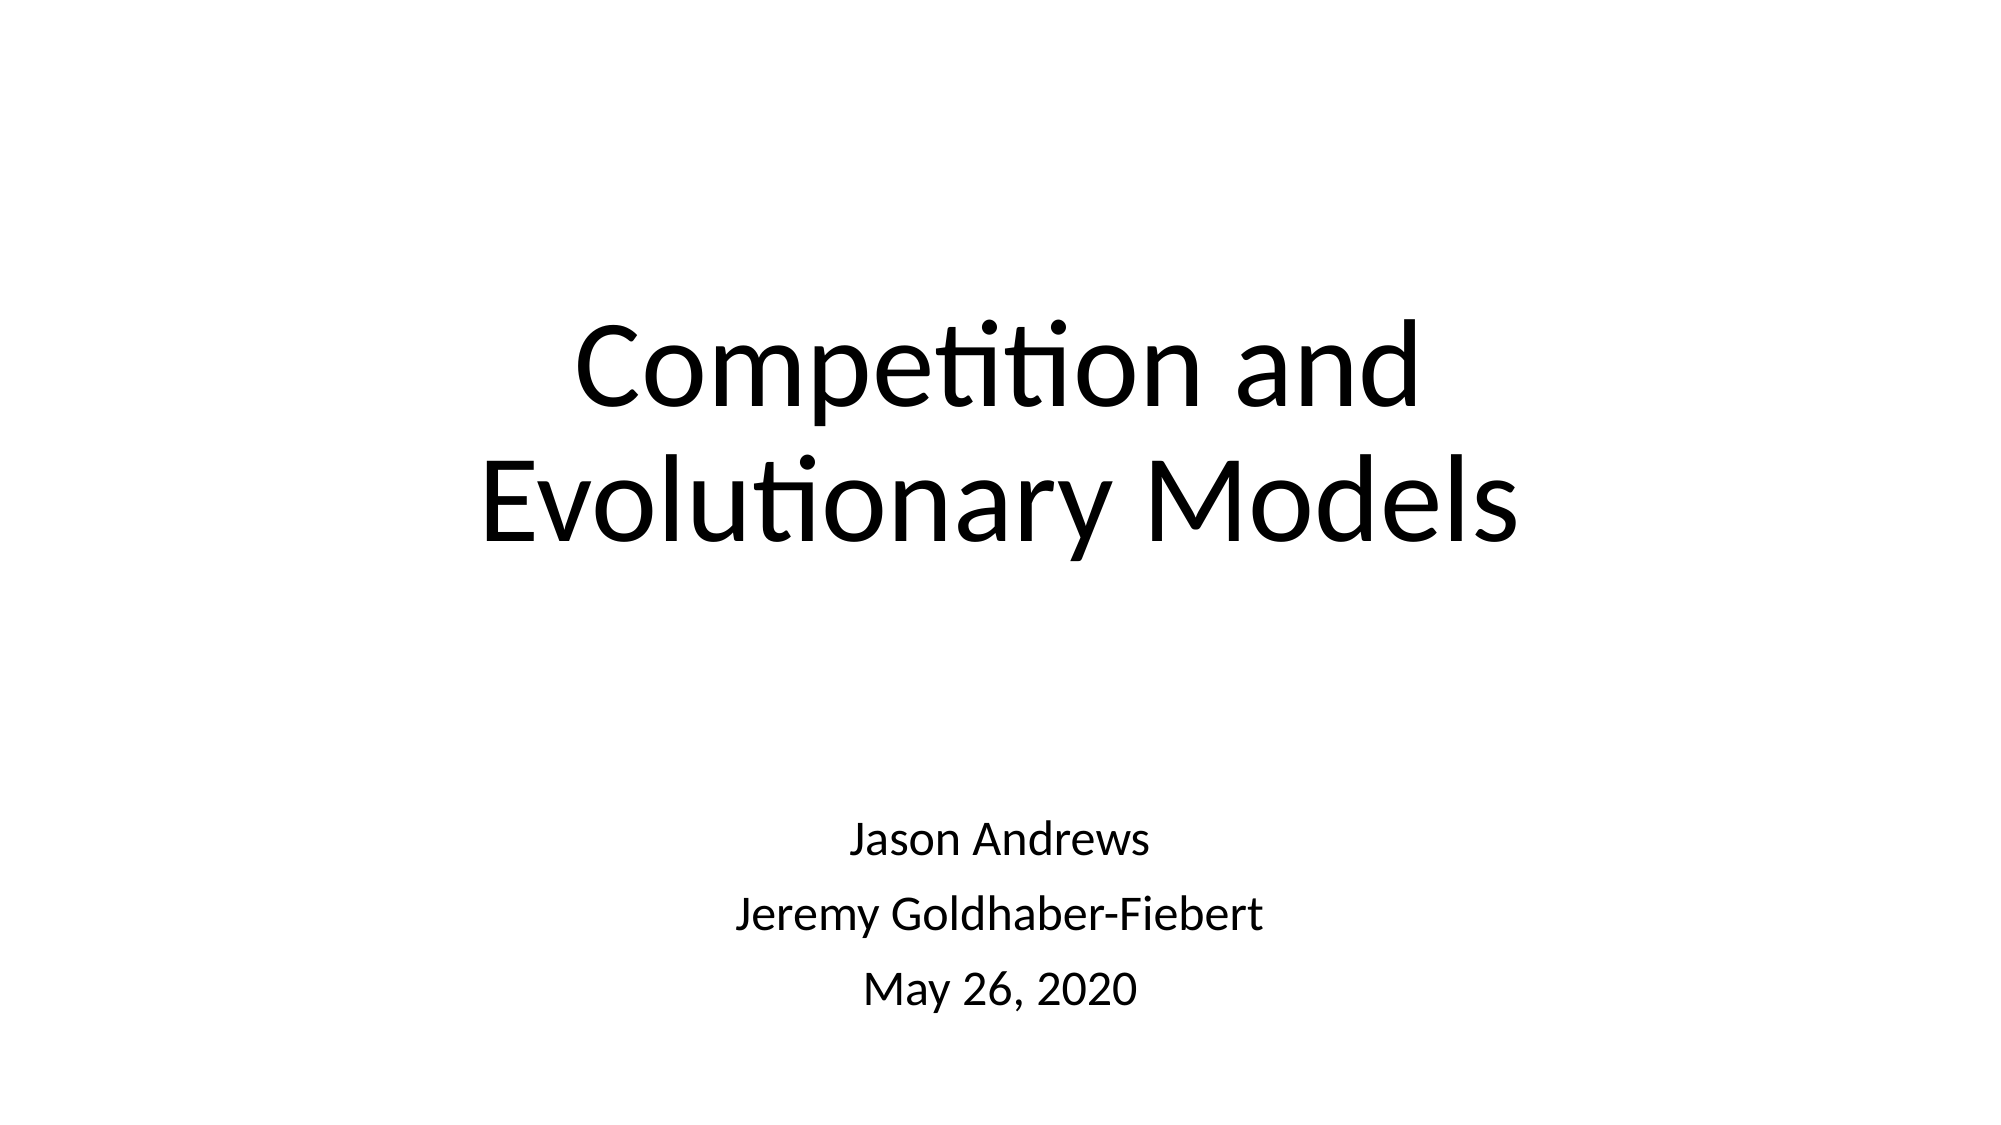

# Competition and Evolutionary Models
Jason Andrews
Jeremy Goldhaber-Fiebert
May 26, 2020